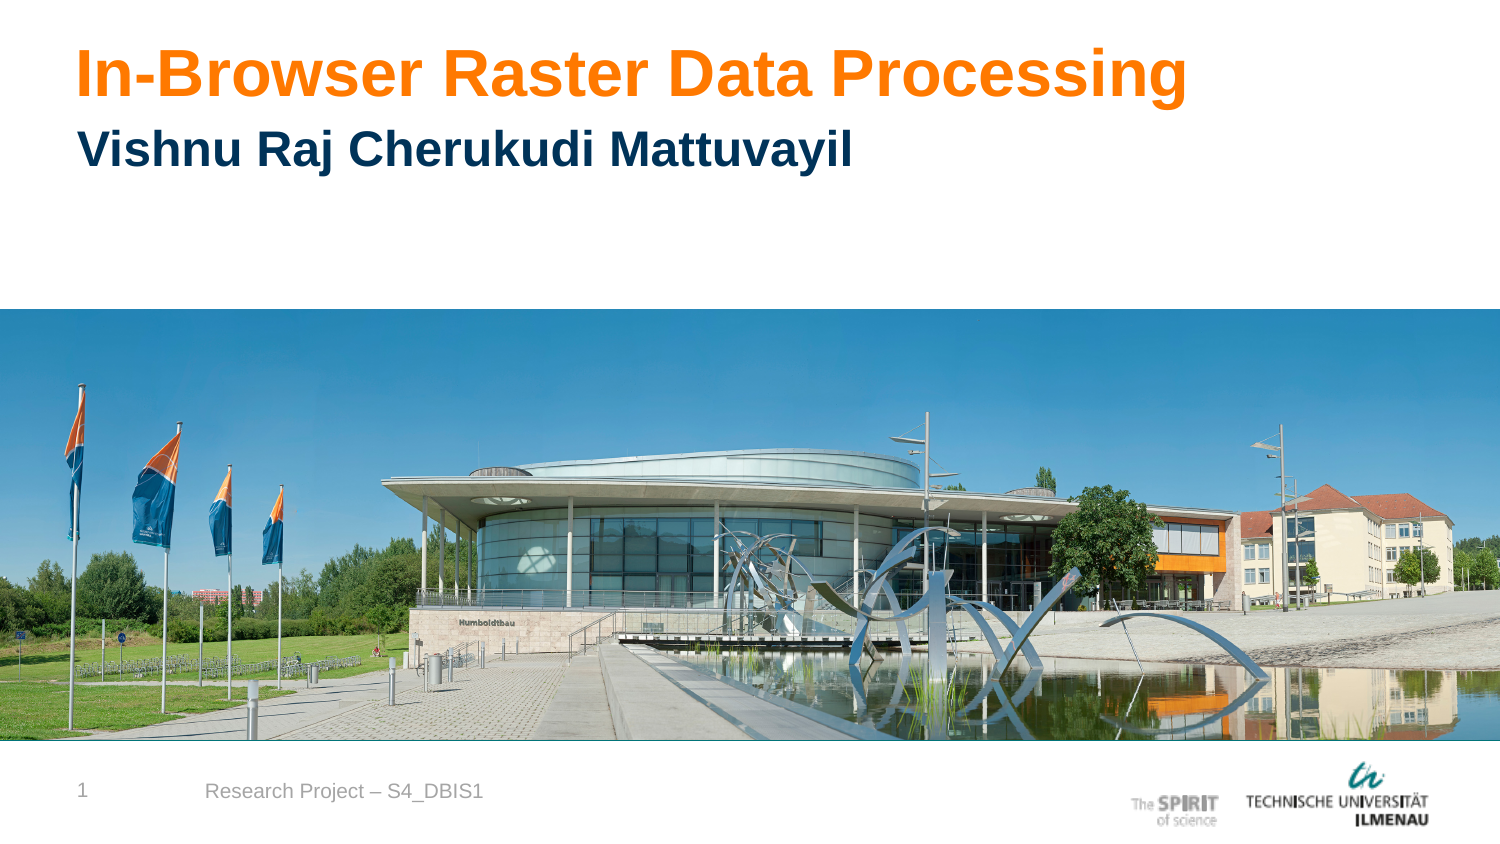

In-Browser Raster Data Processing

Vishnu Raj Cherukudi Mattuvayil
1
Research Project – S4_DBIS1